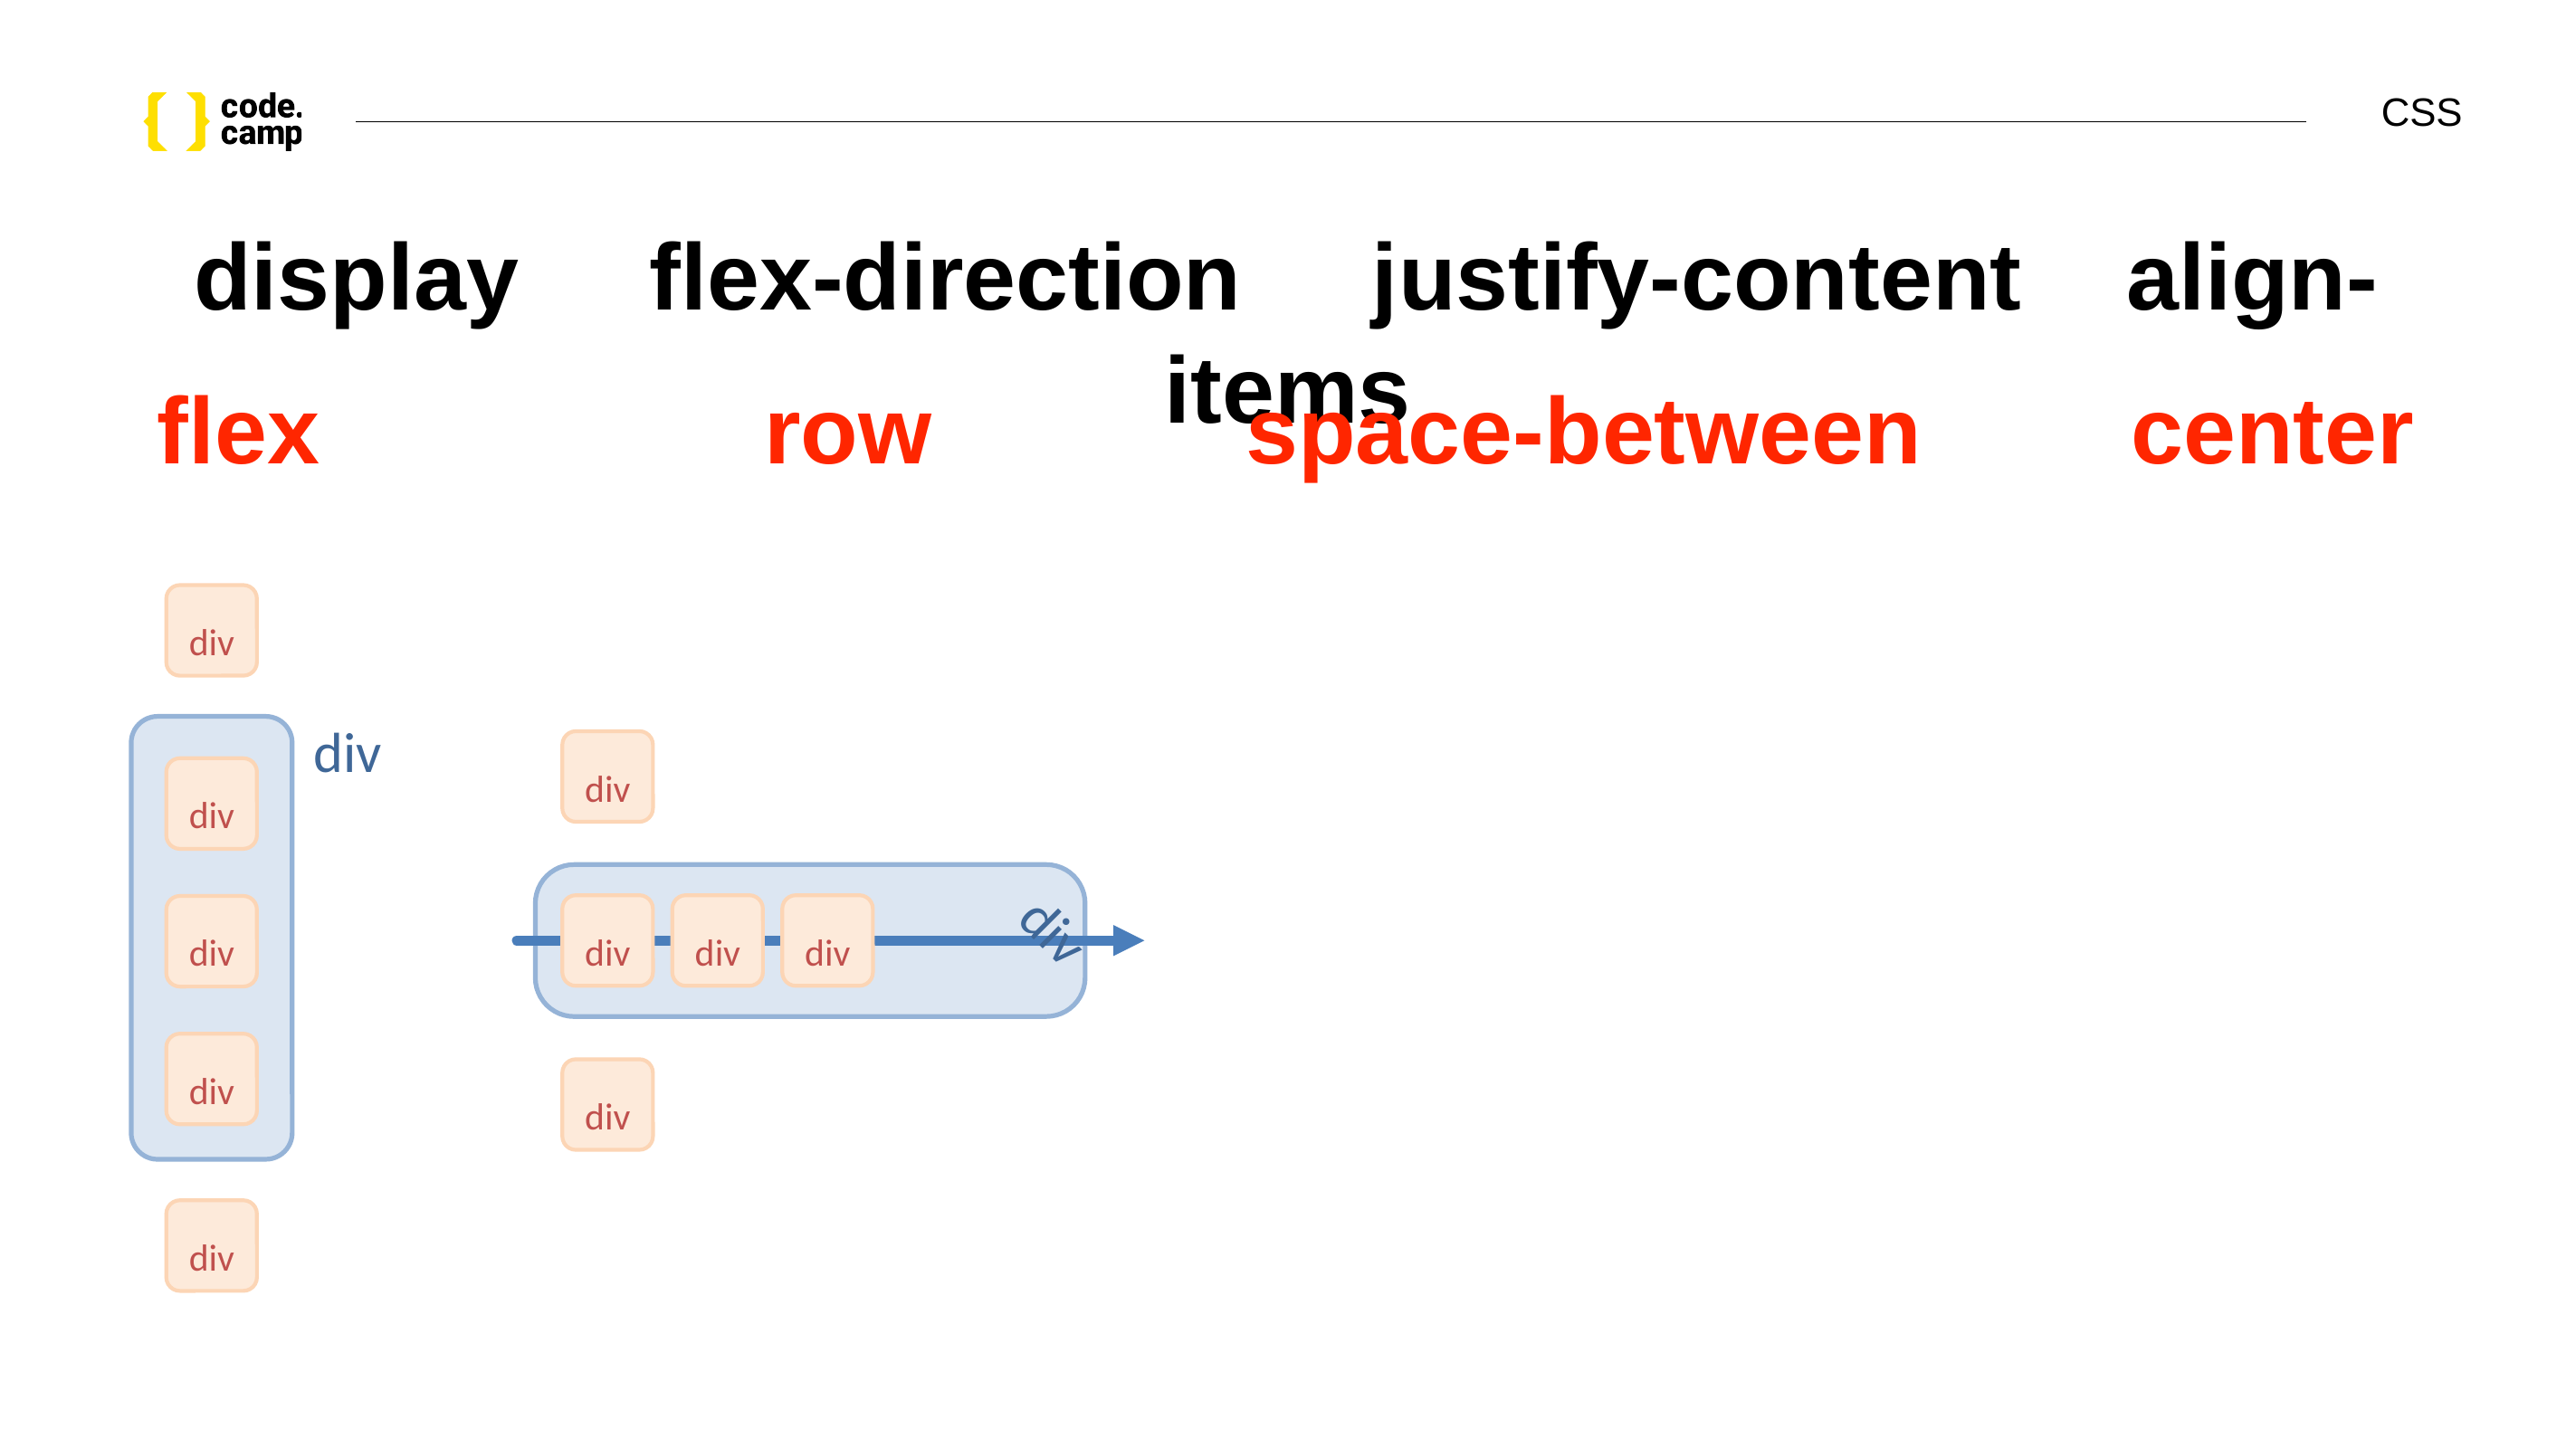

# CSS

display     flex-direction     justify-content    align-items
flex                 row            space-between        center

div
  div

div

div

div

div

div
  div

div

div

div

div